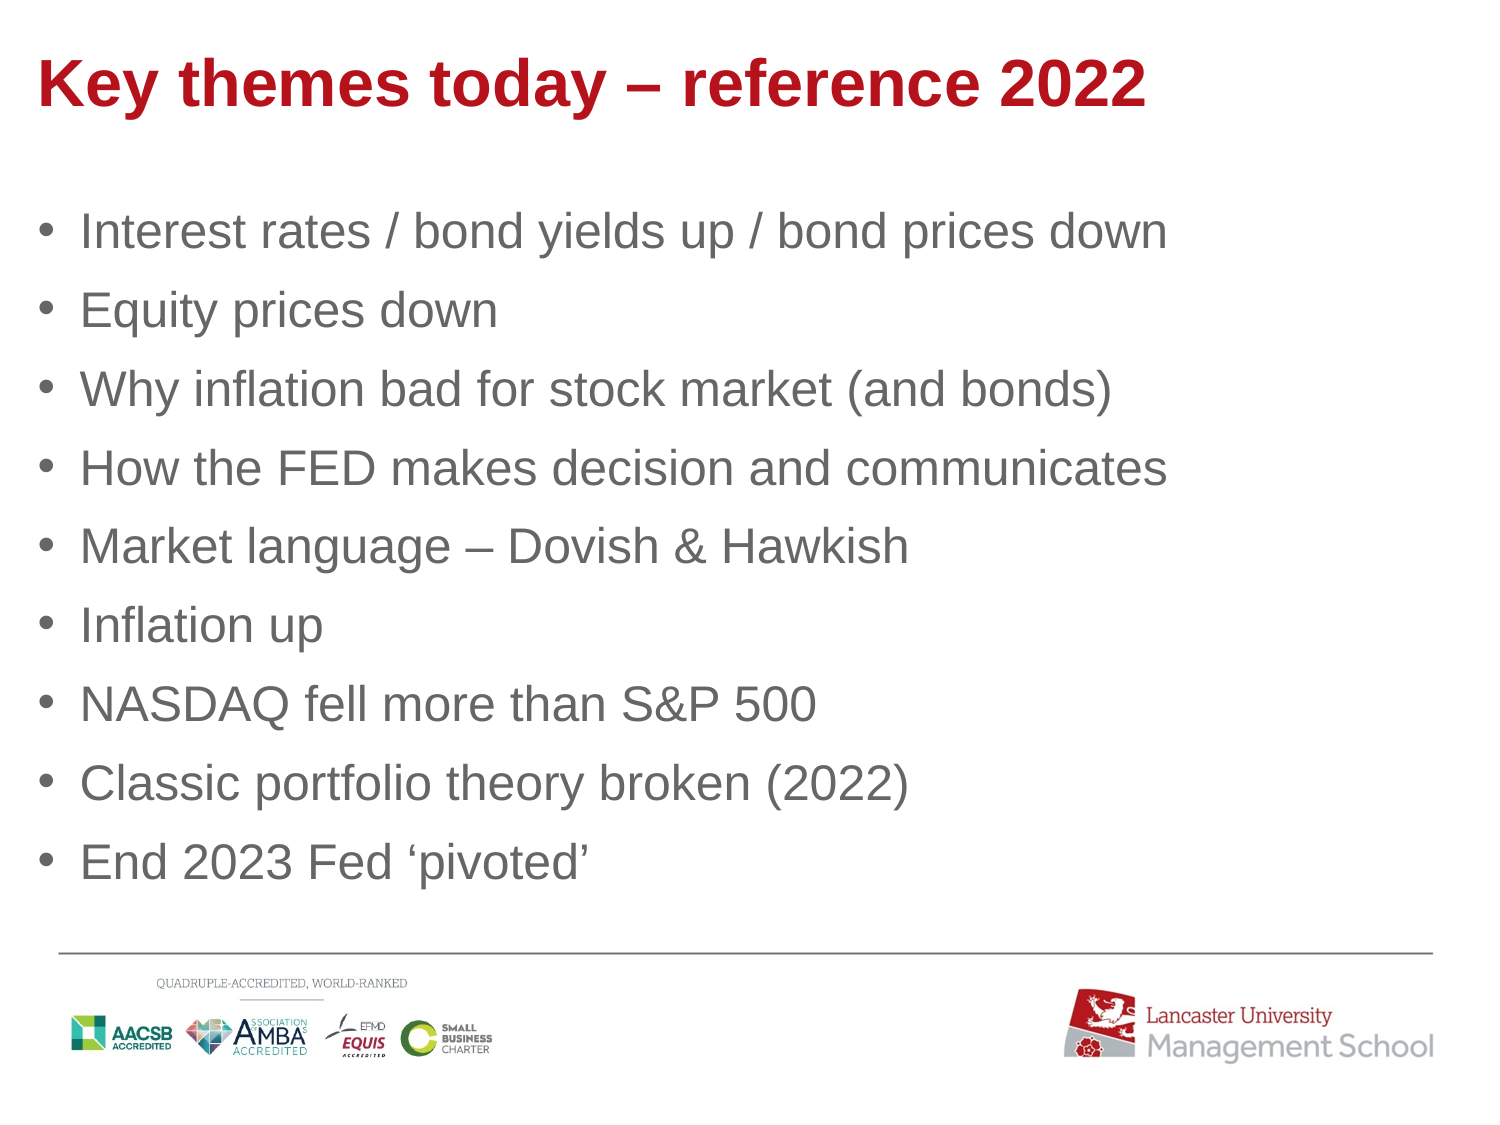

# Key themes today – reference 2022

Interest rates / bond yields up / bond prices down
Equity prices down
Why inflation bad for stock market (and bonds)
How the FED makes decision and communicates
Market language – Dovish & Hawkish
Inflation up
NASDAQ fell more than S&P 500
Classic portfolio theory broken (2022)
End 2023 Fed ‘pivoted’